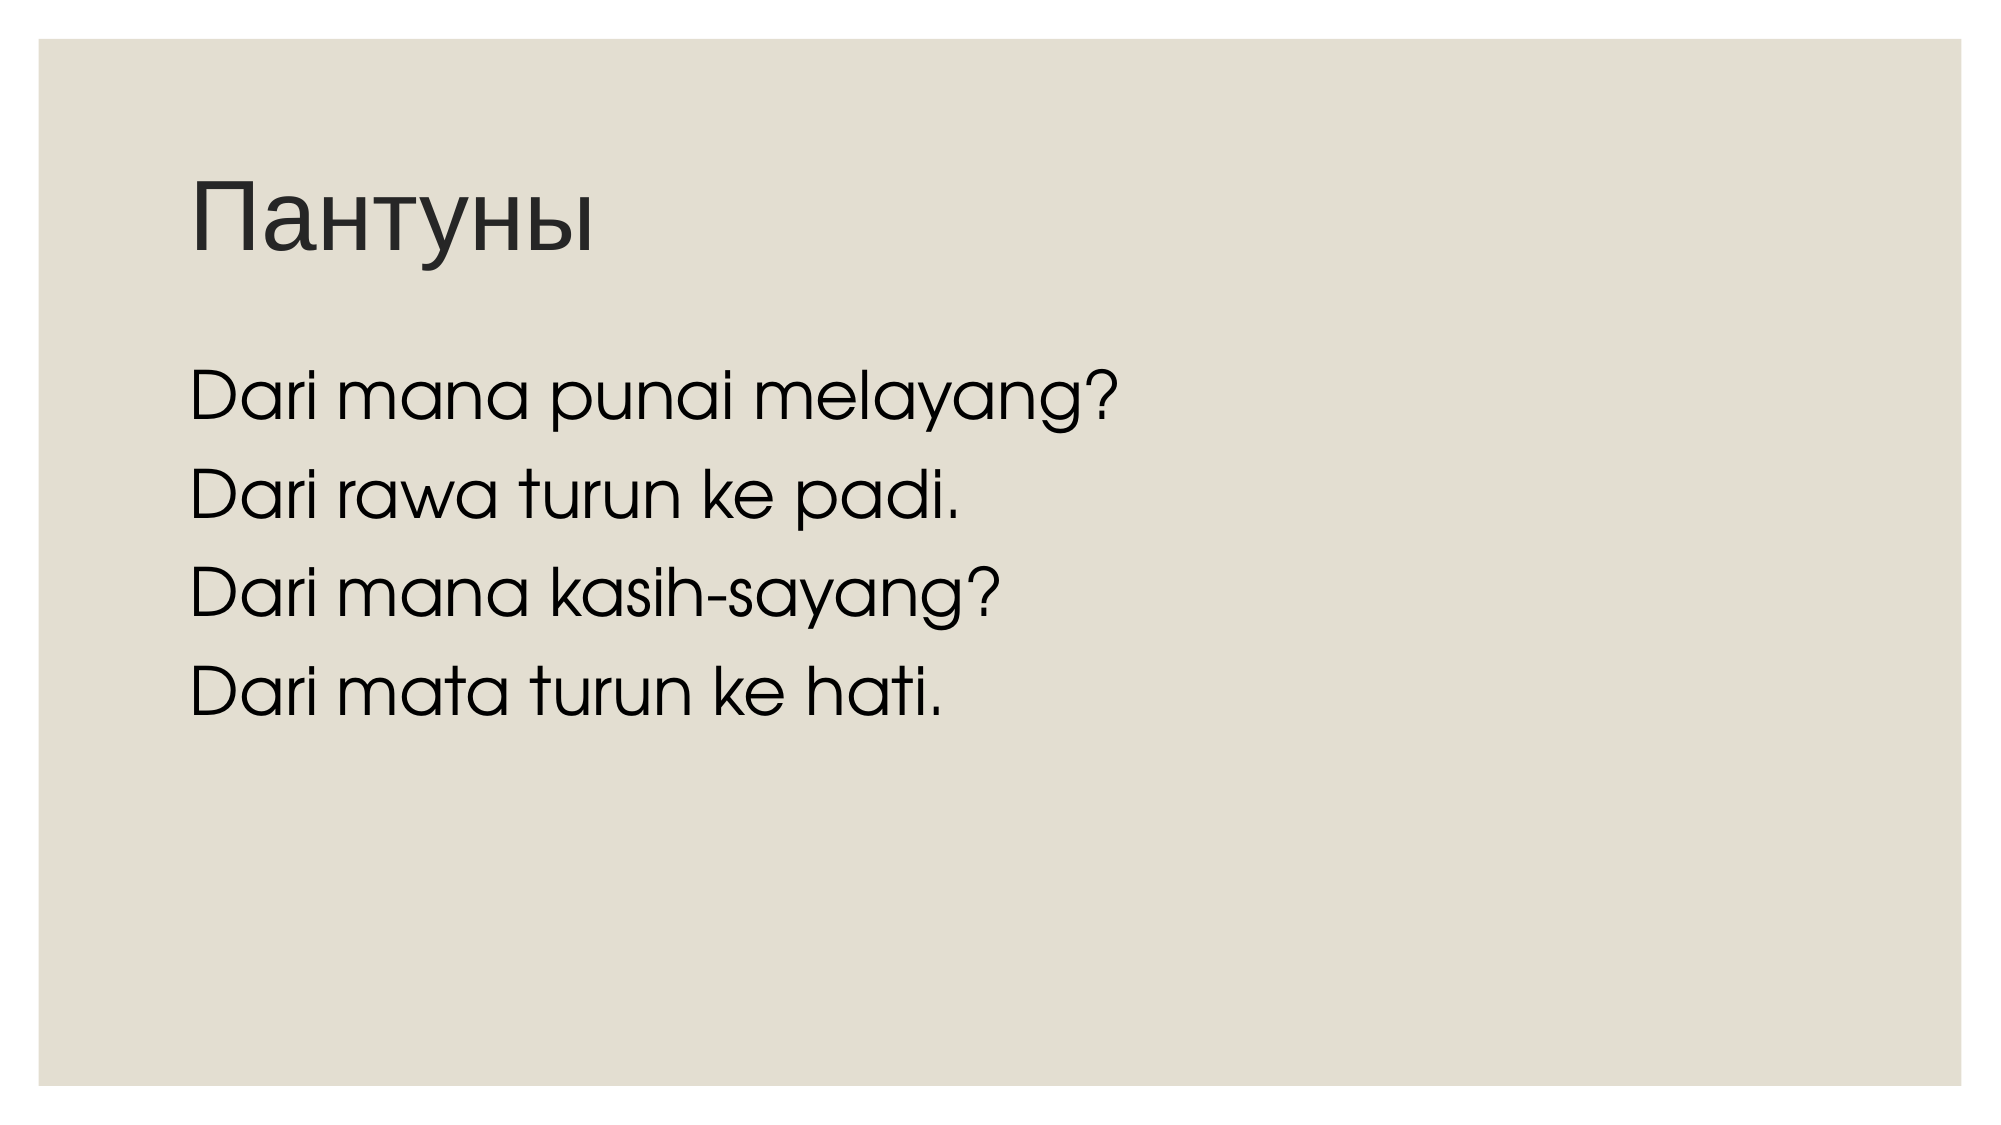

# Пантуны
Dari mana punai melayang?
Dari rawa turun ke padi.
Dari mana kasih-sayang?
Dari mata turun ke hati.